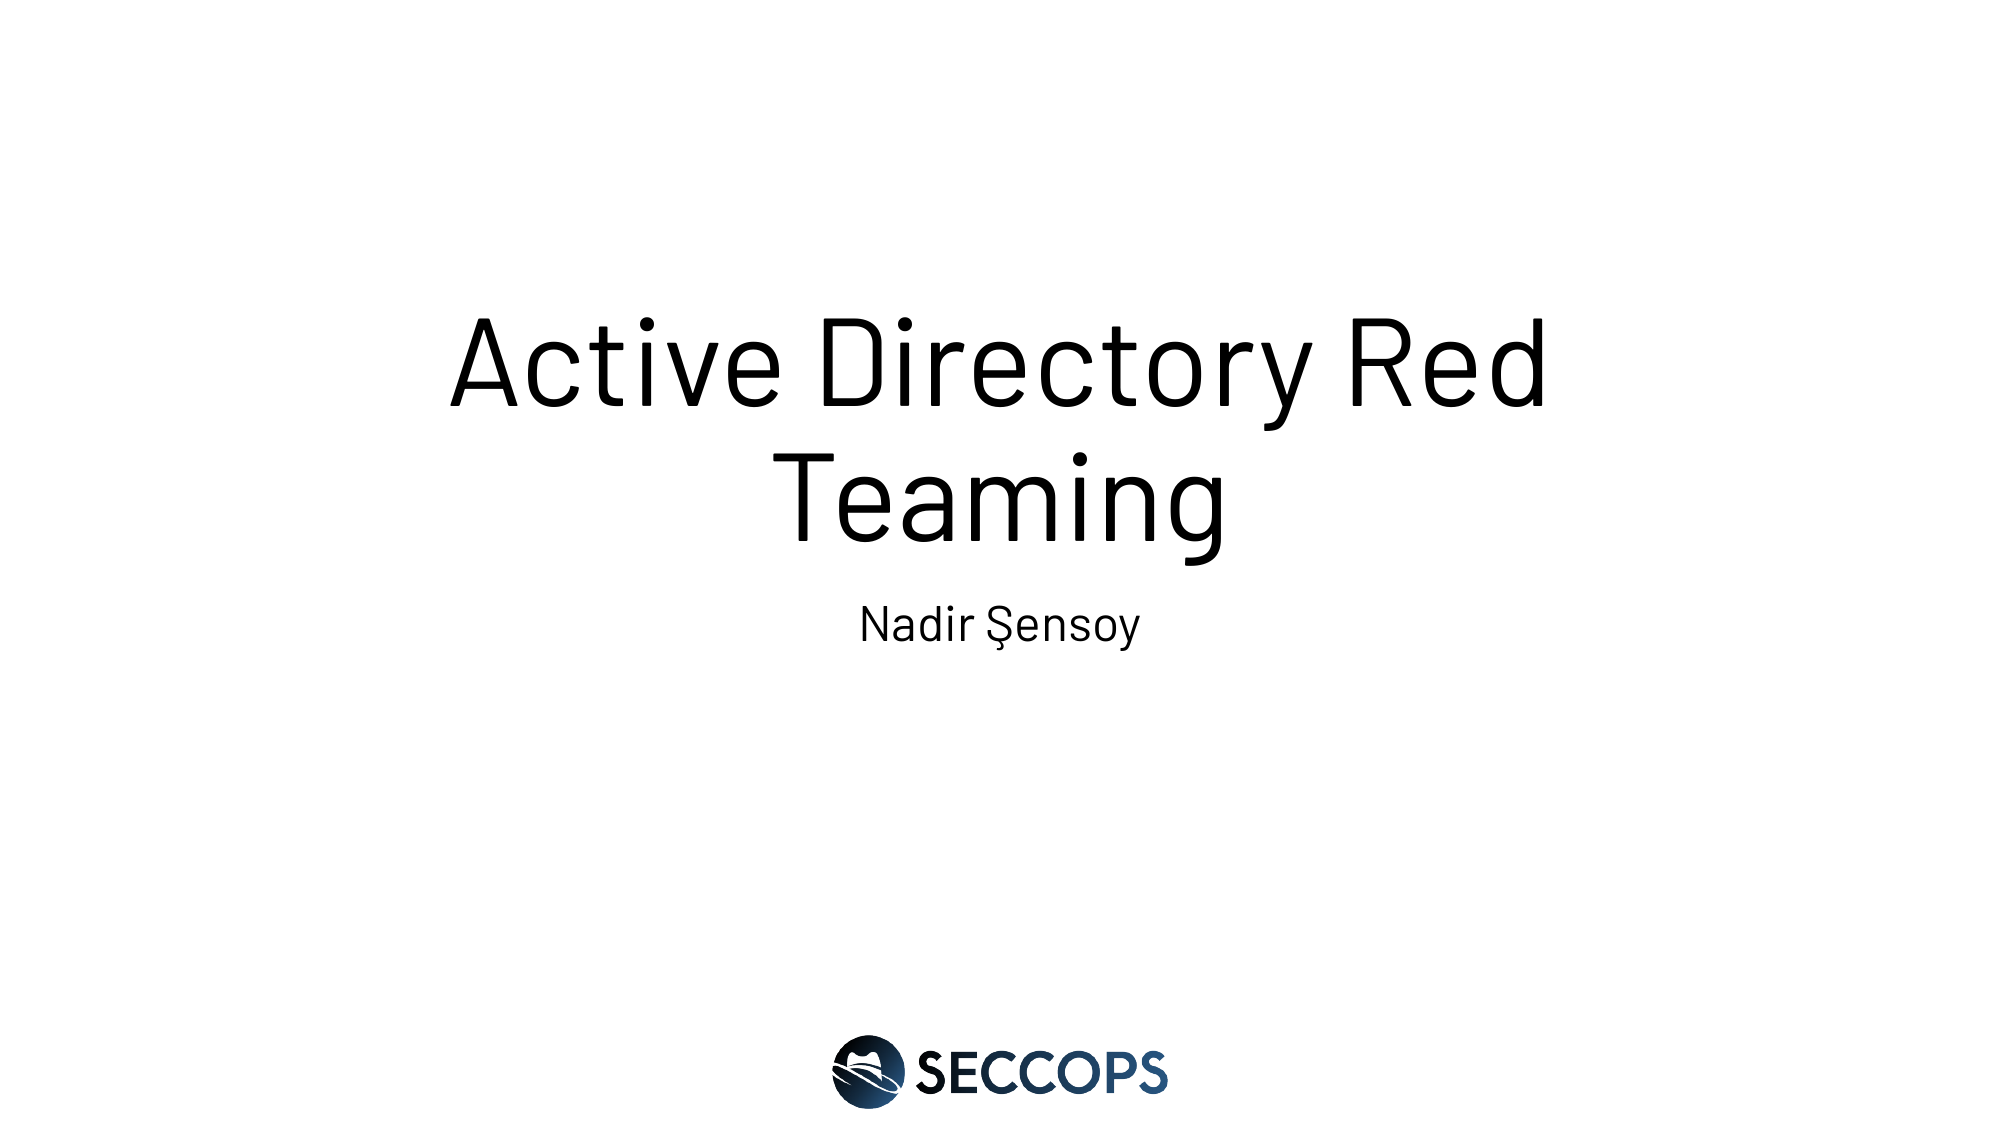

# Active Directory Red Teaming
Nadir Şensoy